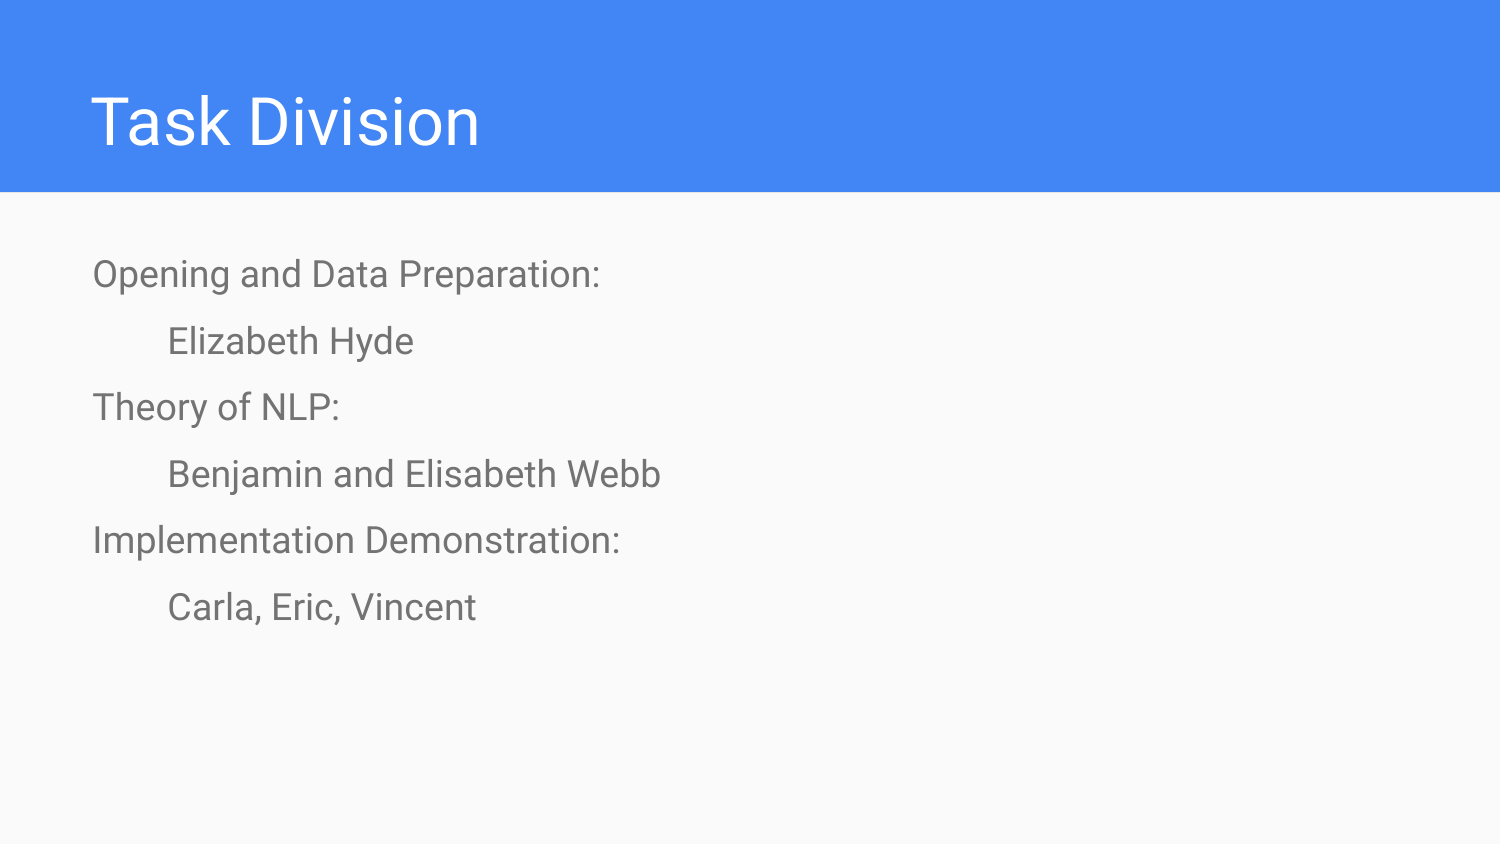

# Task Division
Opening and Data Preparation:
Elizabeth Hyde
Theory of NLP:
Benjamin and Elisabeth Webb
Implementation Demonstration:
Carla, Eric, Vincent